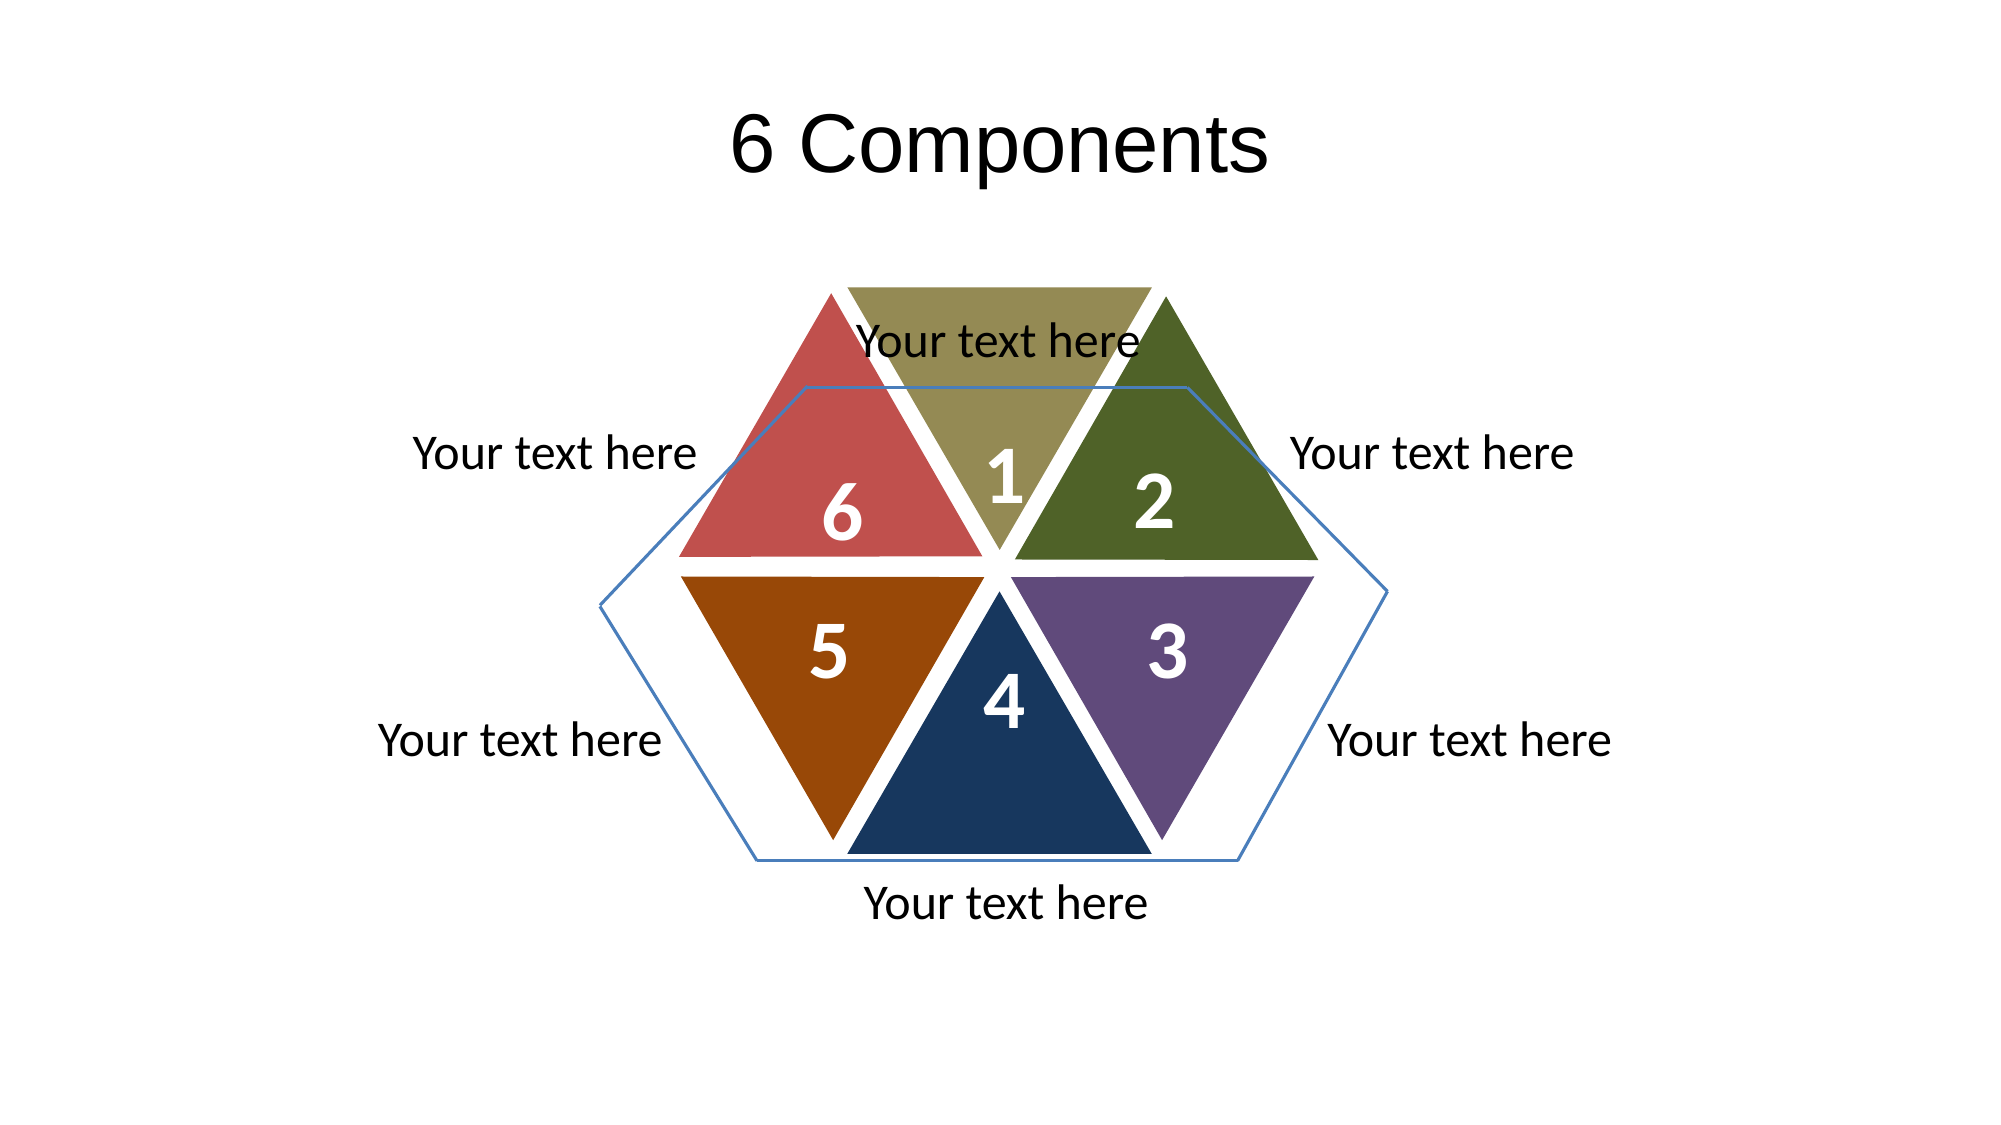

# 6 Components

1
2
6
5
3
4
Your text here
Your text here
Your text here
Your text here
Your text here
Your text here